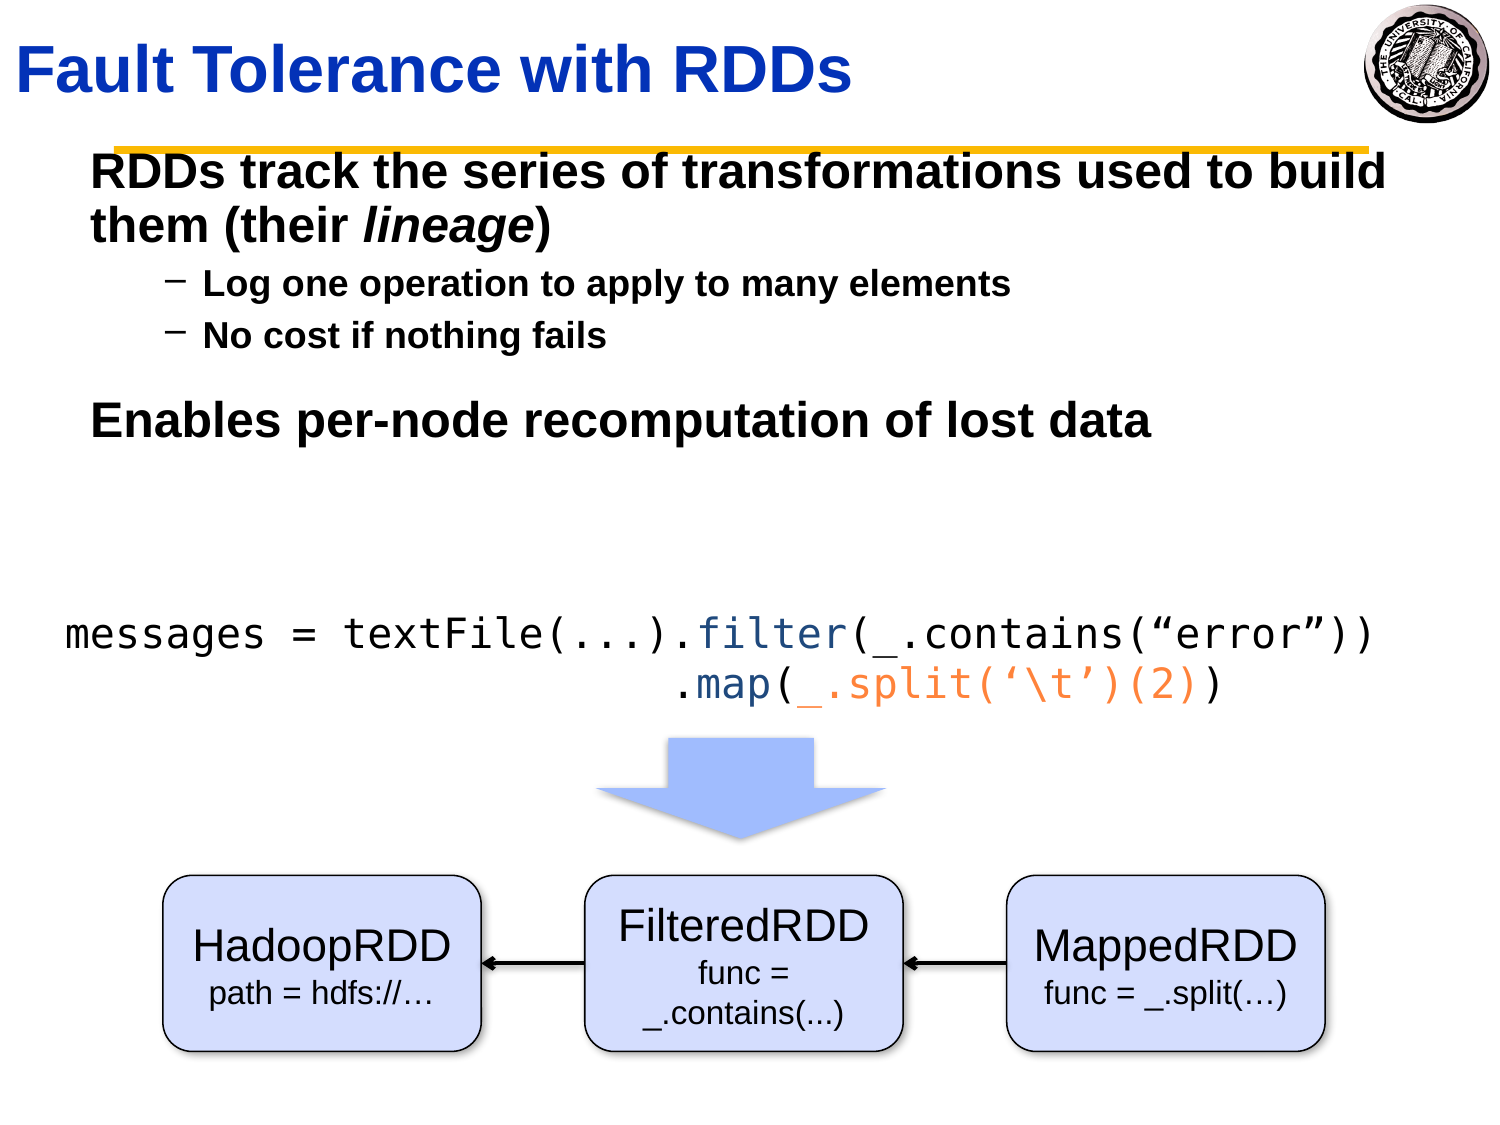

# Fault Tolerance with RDDs
RDDs track the series of transformations used to build them (their lineage)
Log one operation to apply to many elements
No cost if nothing fails
Enables per-node recomputation of lost data

messages = textFile(...).filter(_.contains(“error”))
                        .map(_.split(‘\t’)(2))

HadoopRDD
path = hdfs://…
FilteredRDD
func = _.contains(...)
MappedRDD
func = _.split(…)